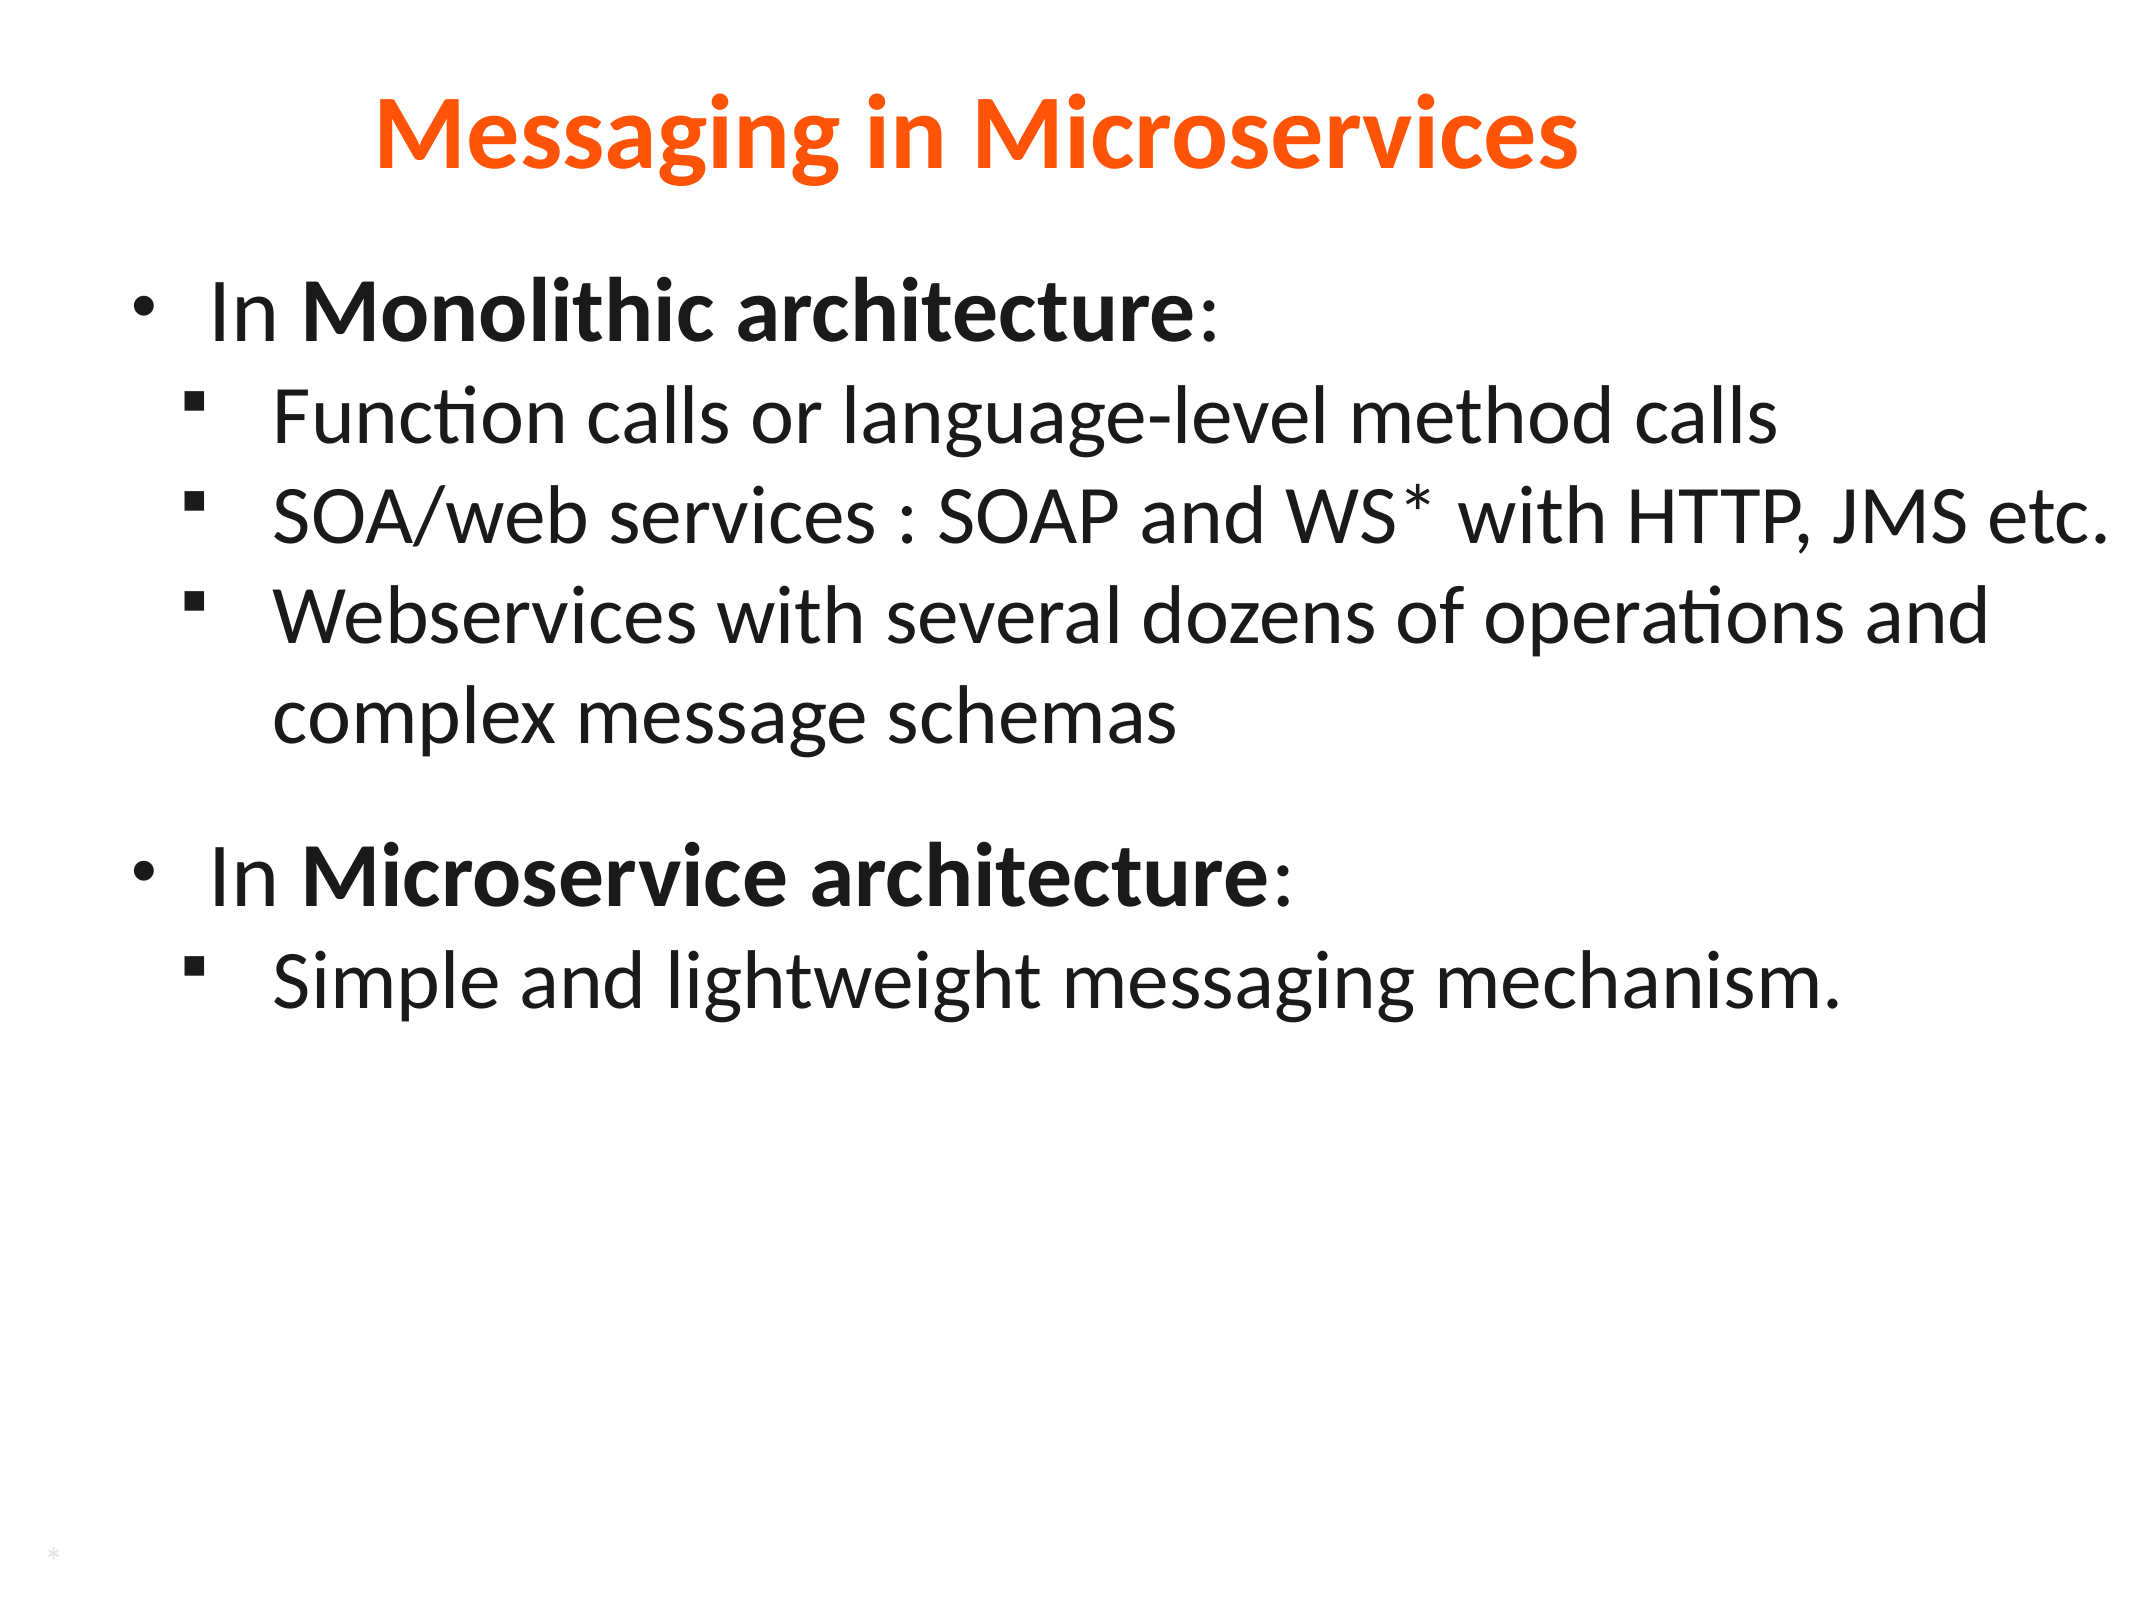

# Messaging in Microservices
In Monolithic architecture:
Function calls or language-level method calls
SOA/web services : SOAP and WS* with HTTP, JMS etc.
Webservices with several dozens of operations and complex message schemas
In Microservice architecture:
Simple and lightweight messaging mechanism.
*